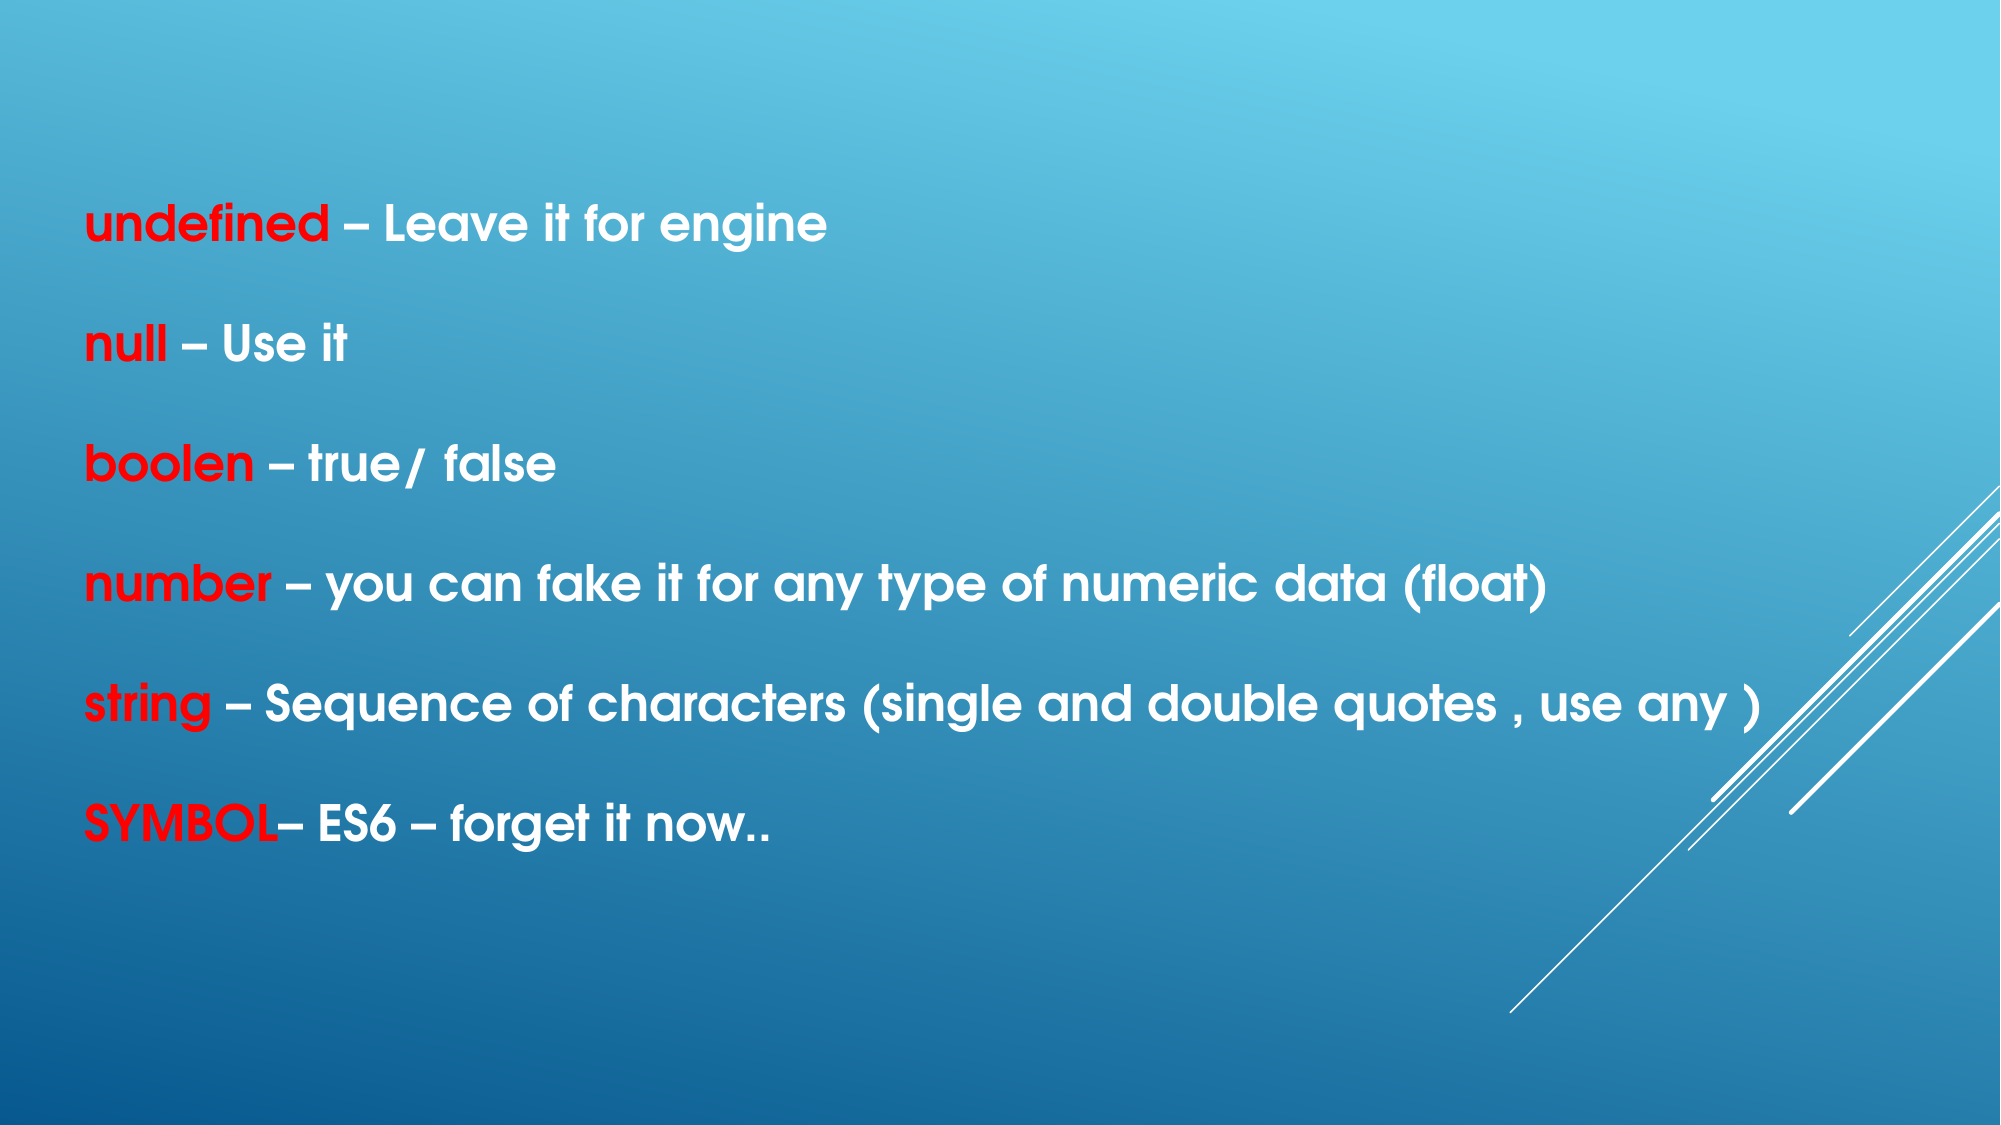

undefined – Leave it for engine

null – Use it

boolen – true/ false

number – you can fake it for any type of numeric data (float)

string – Sequence of characters (single and double quotes , use any )

SYMBOL– ES6 – forget it now..